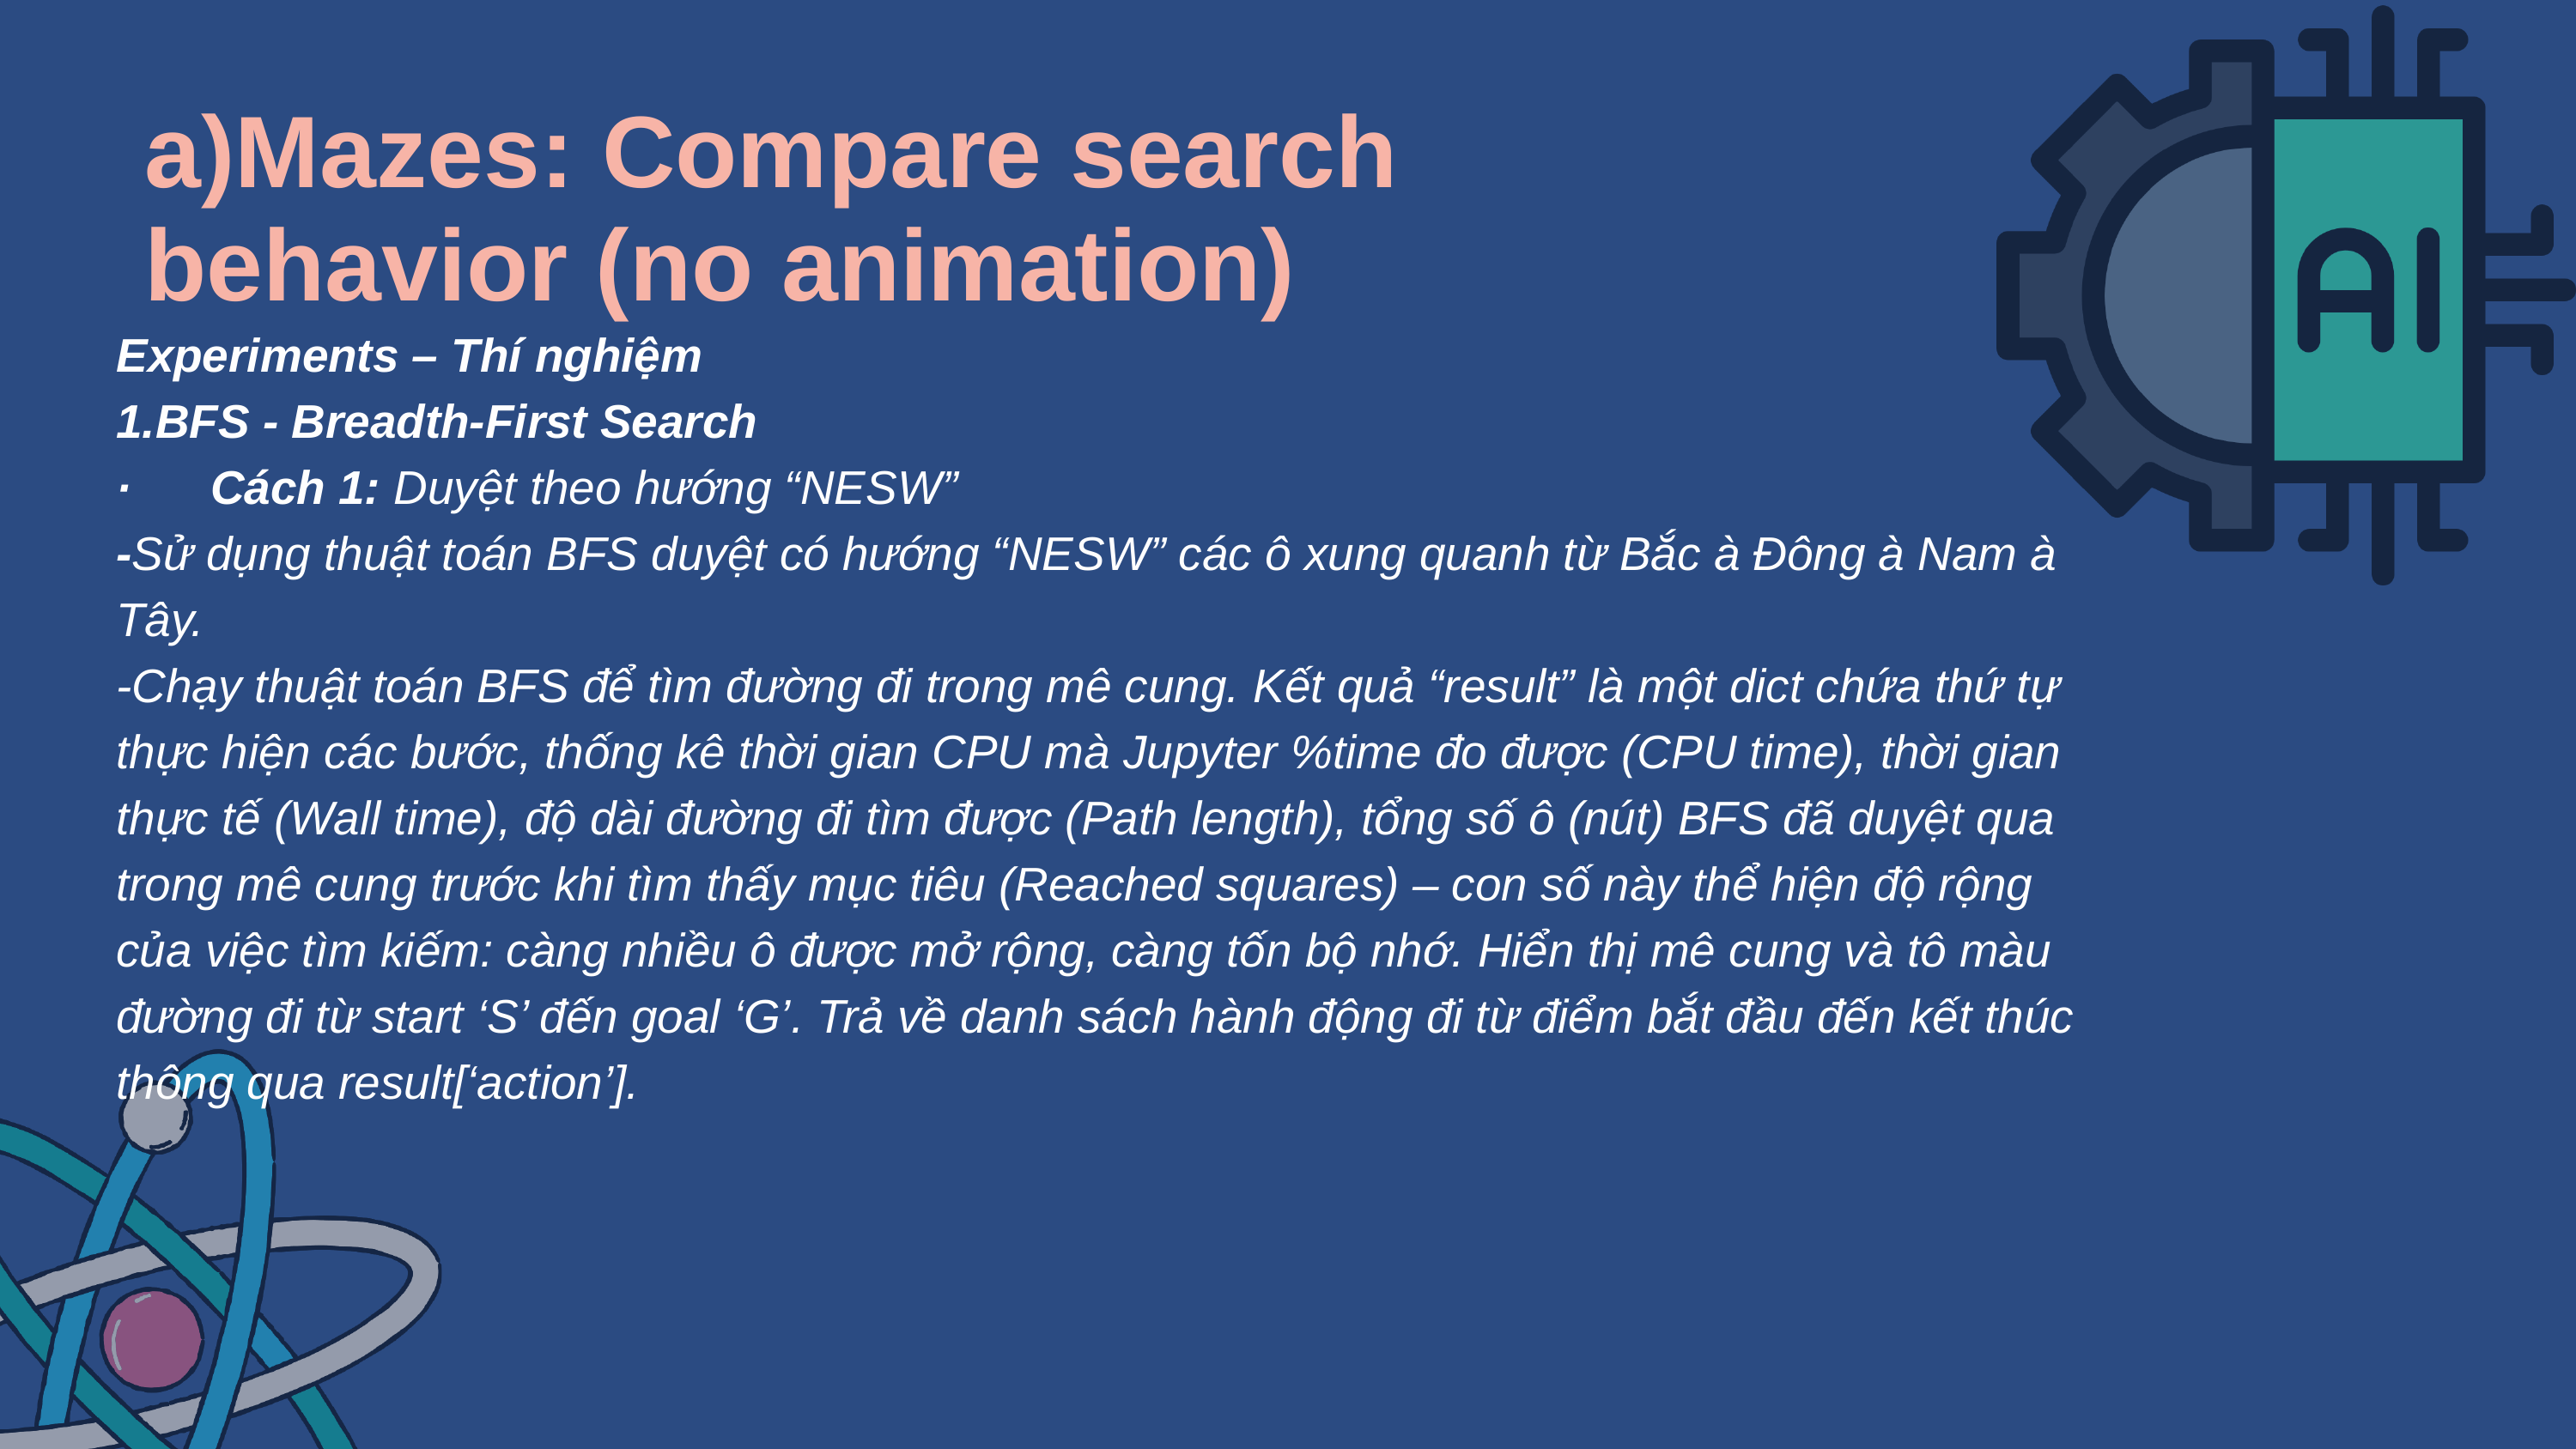

a)Mazes: Compare search behavior (no animation)
Experiments – Thí nghiệm
1.BFS - Breadth-First Search
·      Cách 1: Duyệt theo hướng “NESW”
-Sử dụng thuật toán BFS duyệt có hướng “NESW” các ô xung quanh từ Bắc à Đông à Nam à Tây.
-Chạy thuật toán BFS để tìm đường đi trong mê cung. Kết quả “result” là một dict chứa thứ tự thực hiện các bước, thống kê thời gian CPU mà Jupyter %time đo được (CPU time), thời gian thực tế (Wall time), độ dài đường đi tìm được (Path length), tổng số ô (nút) BFS đã duyệt qua trong mê cung trước khi tìm thấy mục tiêu (Reached squares) – con số này thể hiện độ rộng của việc tìm kiếm: càng nhiều ô được mở rộng, càng tốn bộ nhớ. Hiển thị mê cung và tô màu đường đi từ start ‘S’ đến goal ‘G’. Trả về danh sách hành động đi từ điểm bắt đầu đến kết thúc thông qua result[‘action’].